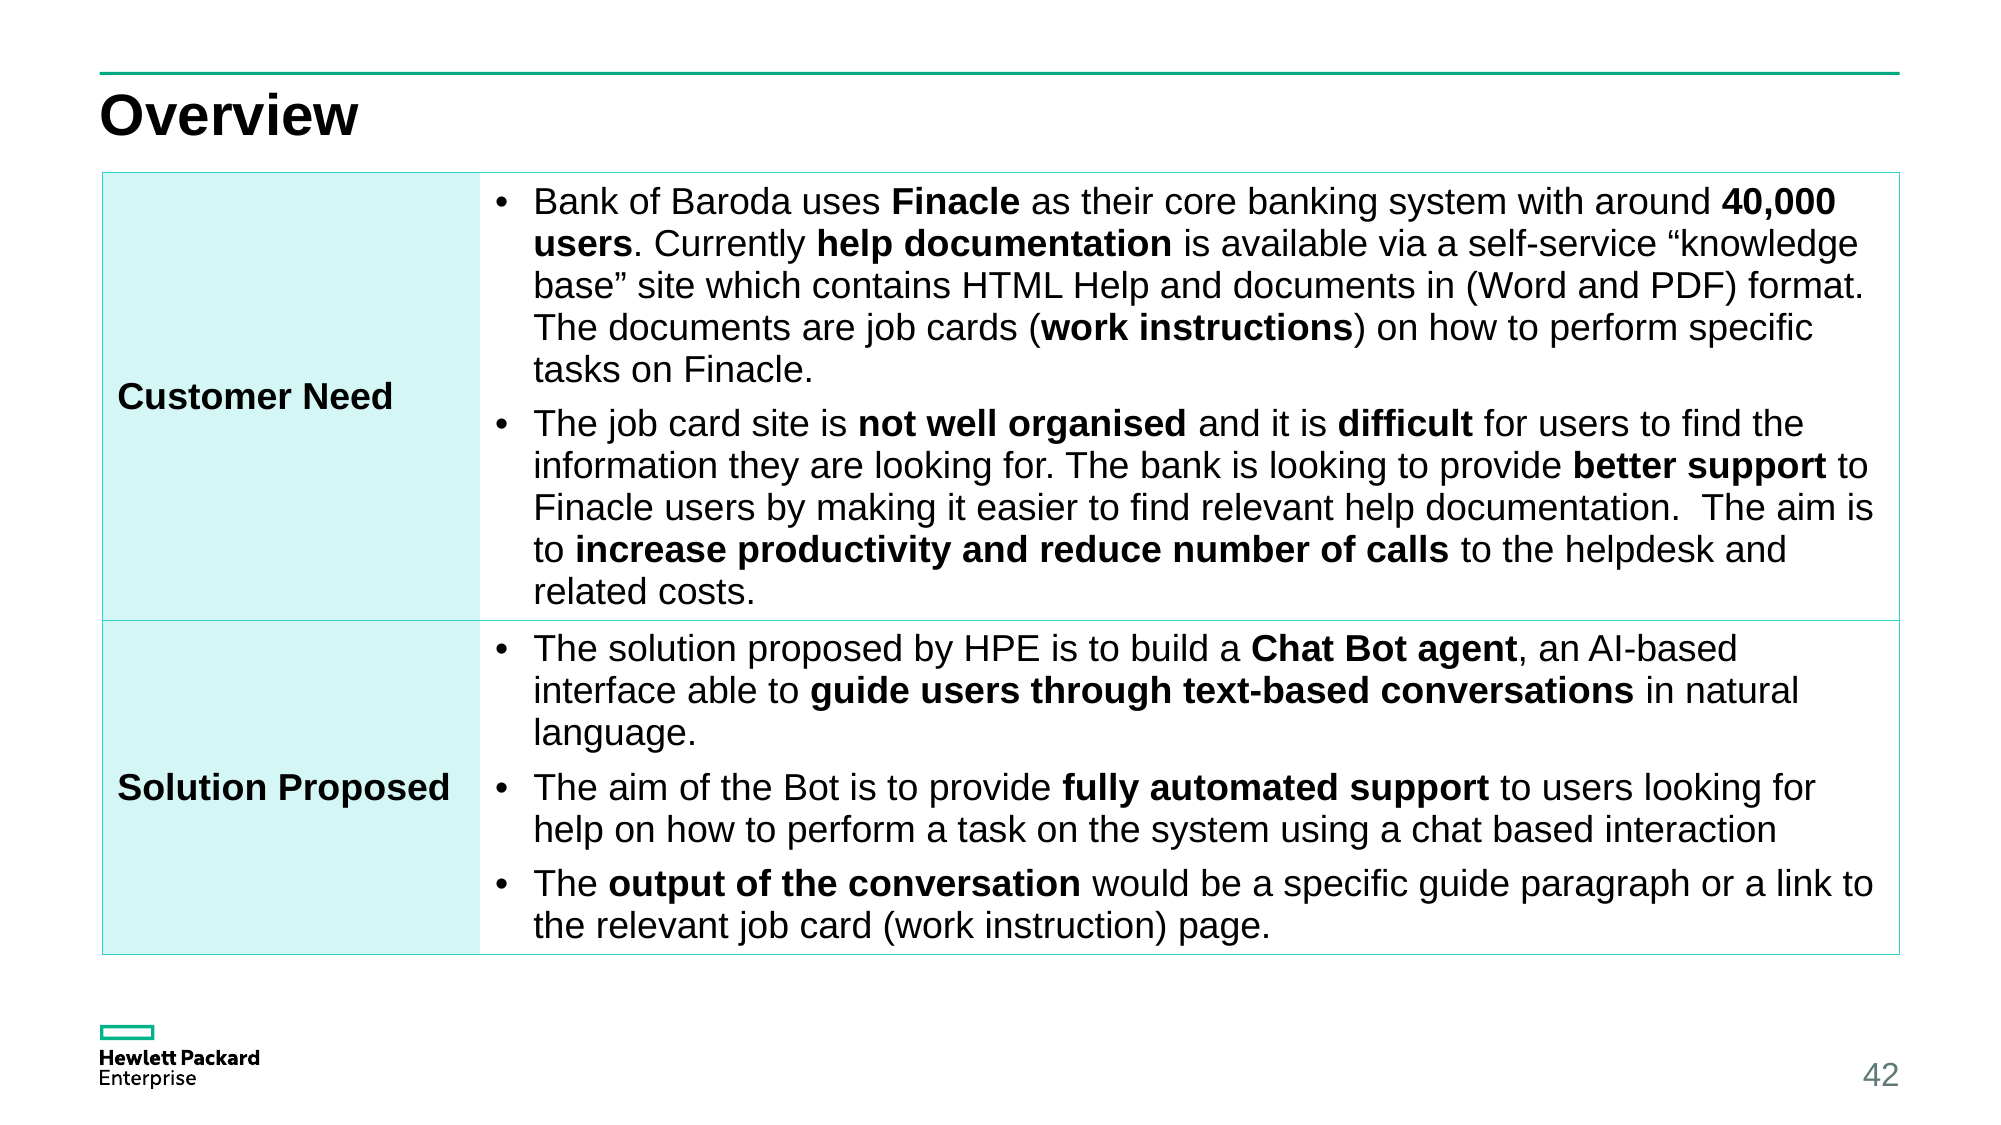

# Overview
| Customer Need | Bank of Baroda uses Finacle as their core banking system with around 40,000 users. Currently help documentation is available via a self-service “knowledge base” site which contains HTML Help and documents in (Word and PDF) format. The documents are job cards (work instructions) on how to perform specific tasks on Finacle. The job card site is not well organised and it is difficult for users to find the information they are looking for. The bank is looking to provide better support to Finacle users by making it easier to find relevant help documentation. The aim is to increase productivity and reduce number of calls to the helpdesk and related costs. |
| --- | --- |
| Solution Proposed | The solution proposed by HPE is to build a Chat Bot agent, an AI-based interface able to guide users through text-based conversations in natural language. The aim of the Bot is to provide fully automated support to users looking for help on how to perform a task on the system using a chat based interaction The output of the conversation would be a specific guide paragraph or a link to the relevant job card (work instruction) page. |
42